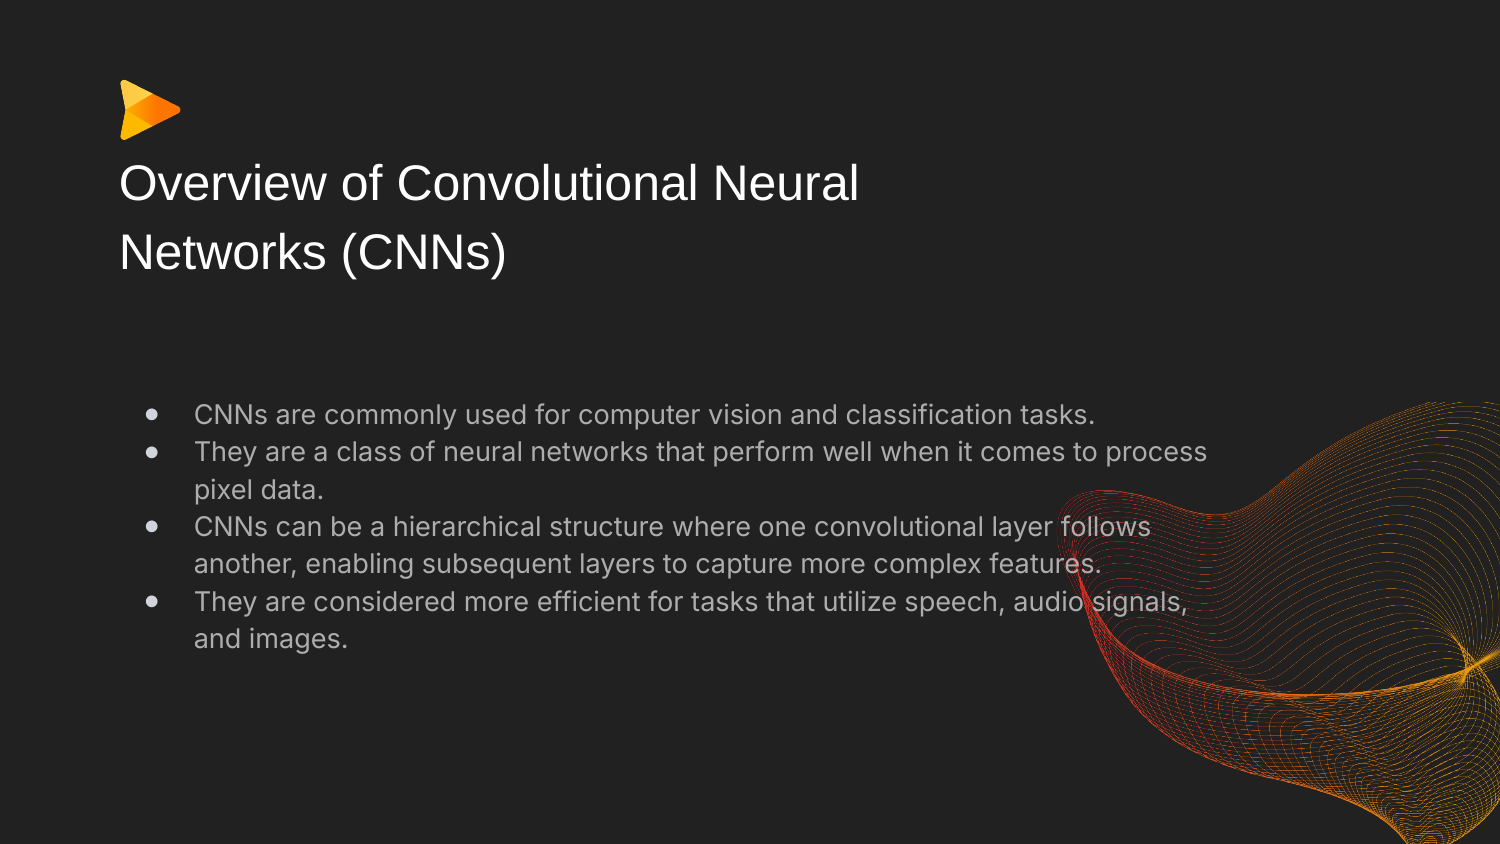

# Overview of Convolutional Neural Networks (CNNs)

CNNs are commonly used for computer vision and classification tasks.
They are a class of neural networks that perform well when it comes to process pixel data.
CNNs can be a hierarchical structure where one convolutional layer follows another, enabling subsequent layers to capture more complex features.
They are considered more efficient for tasks that utilize speech, audio signals, and images.